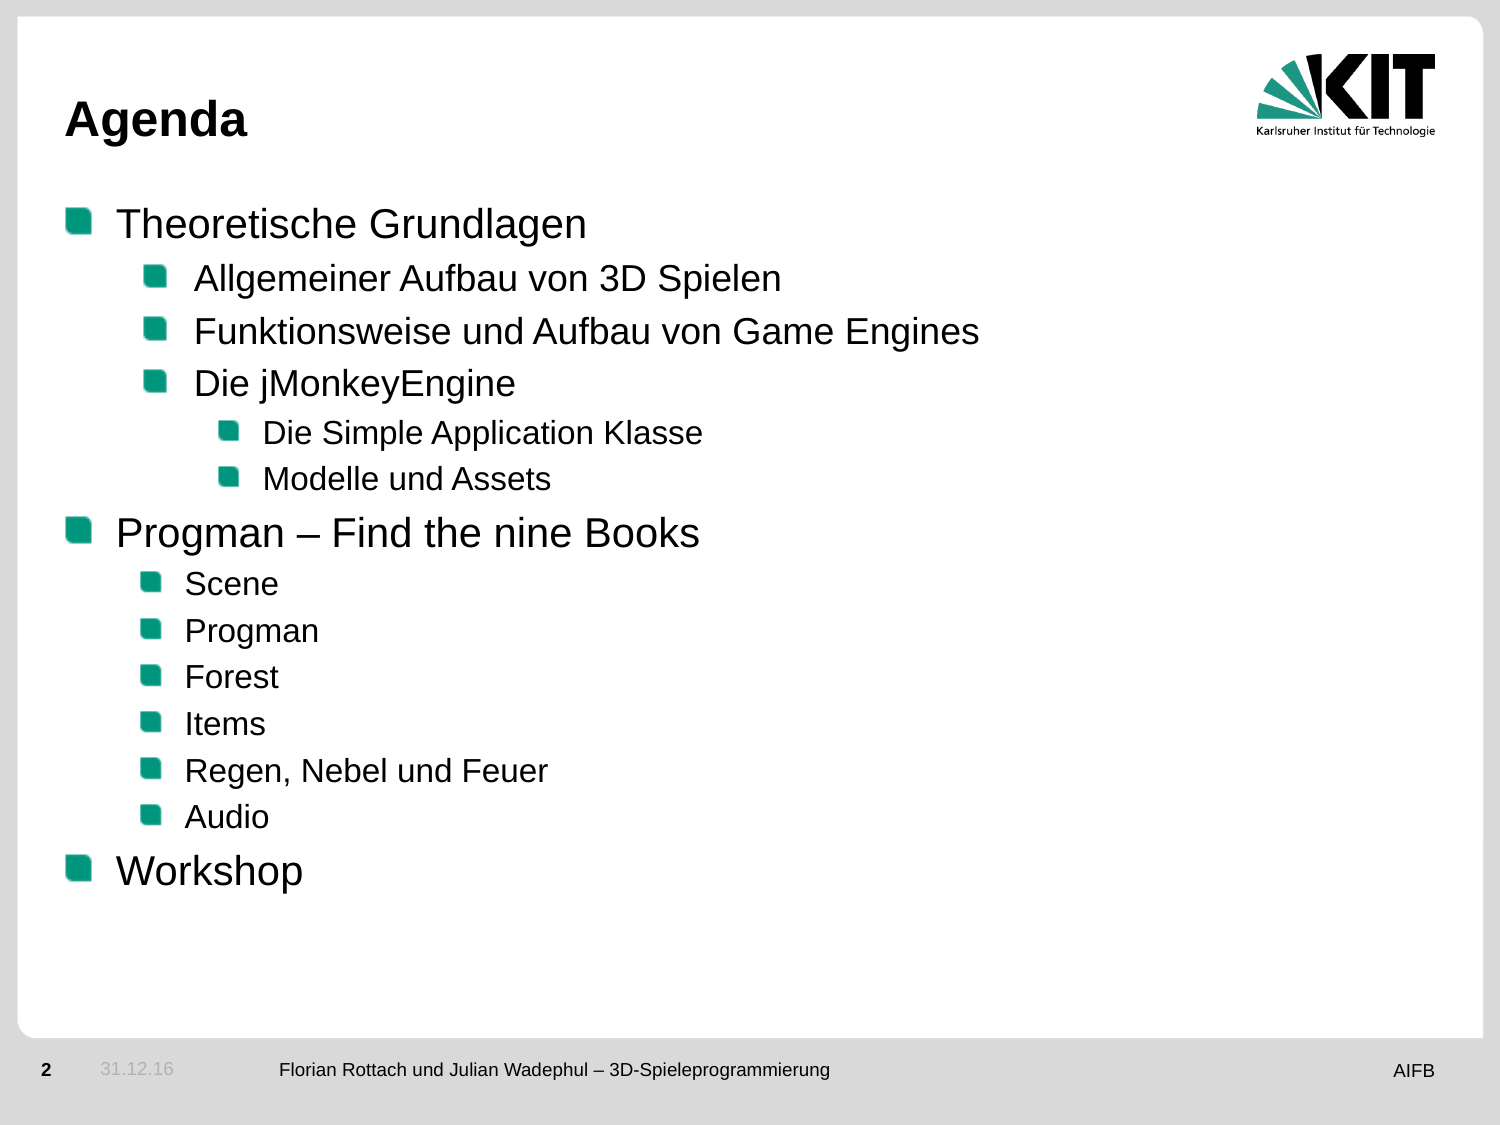

# Agenda
Theoretische Grundlagen
Allgemeiner Aufbau von 3D Spielen
Funktionsweise und Aufbau von Game Engines
Die jMonkeyEngine
Die Simple Application Klasse
Modelle und Assets
Progman – Find the nine Books
Scene
Progman
Forest
Items
Regen, Nebel und Feuer
Audio
Workshop

31.12.16
Florian Rottach und Julian Wadephul – 3D-Spieleprogrammierung